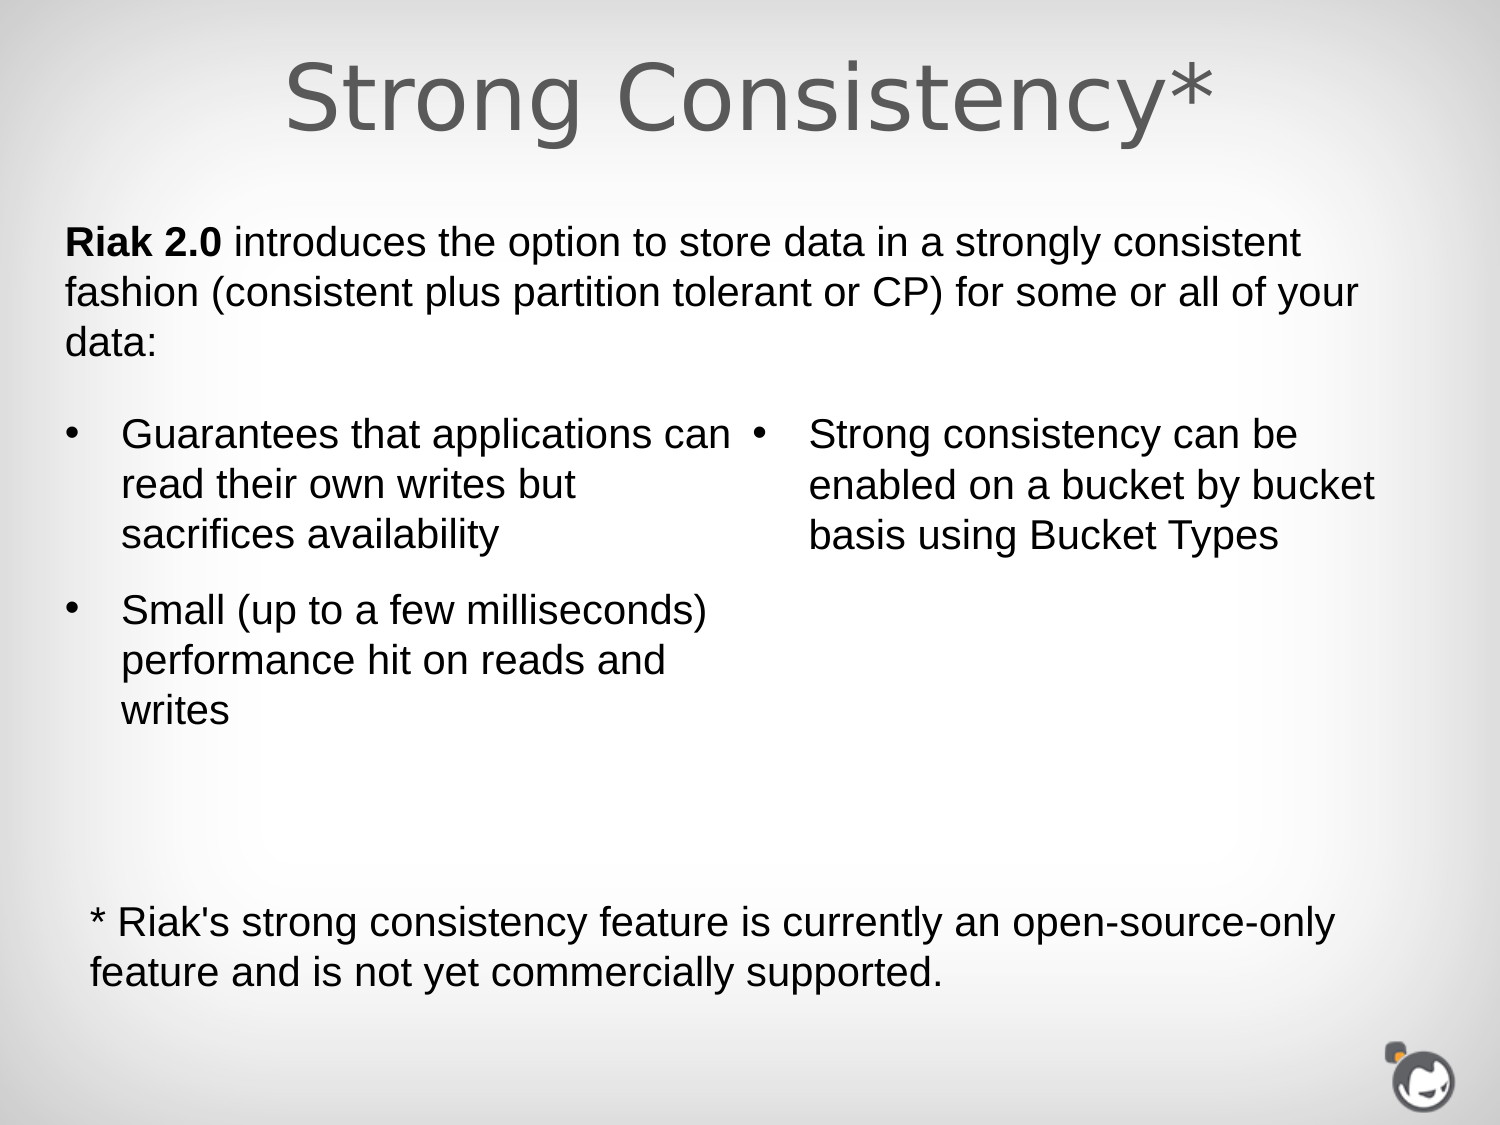

# Strong Consistency*
Riak 2.0 introduces the option to store data in a strongly consistent fashion (consistent plus partition tolerant or CP) for some or all of your data:
Guarantees that applications can read their own writes but sacrifices availability
Small (up to a few milliseconds) performance hit on reads and writes
Strong consistency can be enabled on a bucket by bucket basis using Bucket Types
* Riak's strong consistency feature is currently an open-source-only feature and is not yet commercially supported.